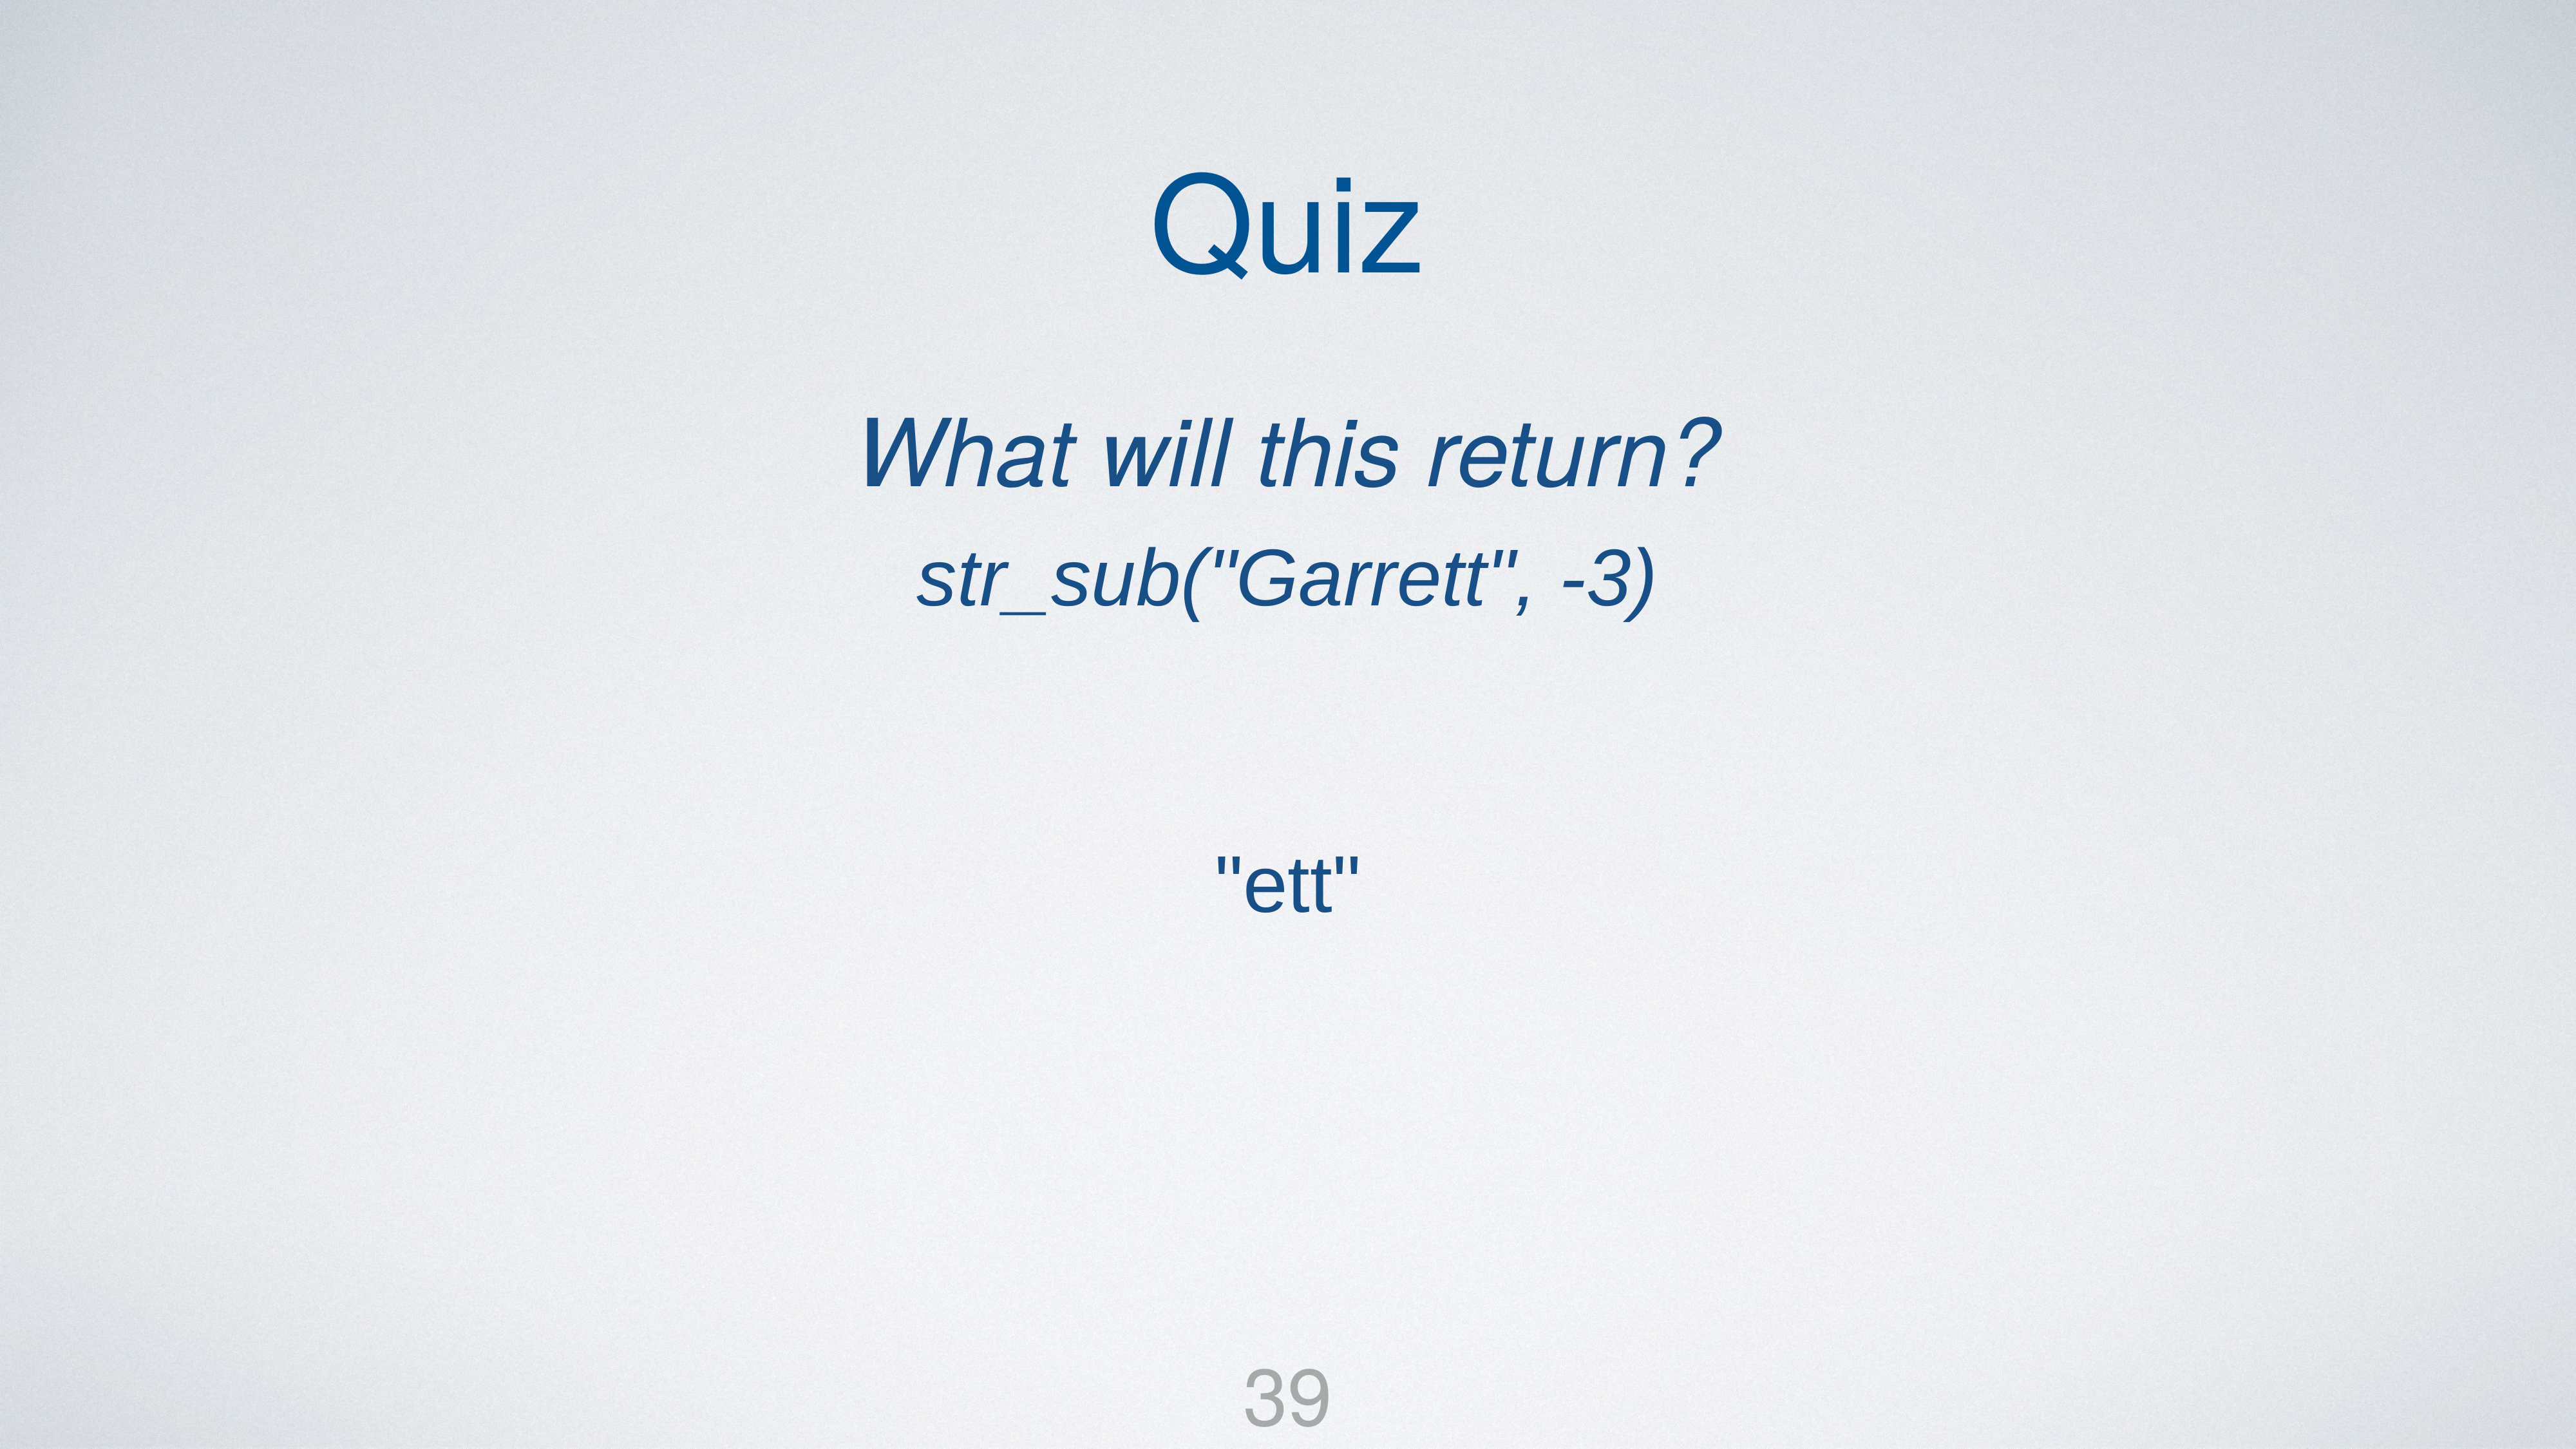

Quiz
What will this return?
str_sub("Garrett", -3)
"ett"
39